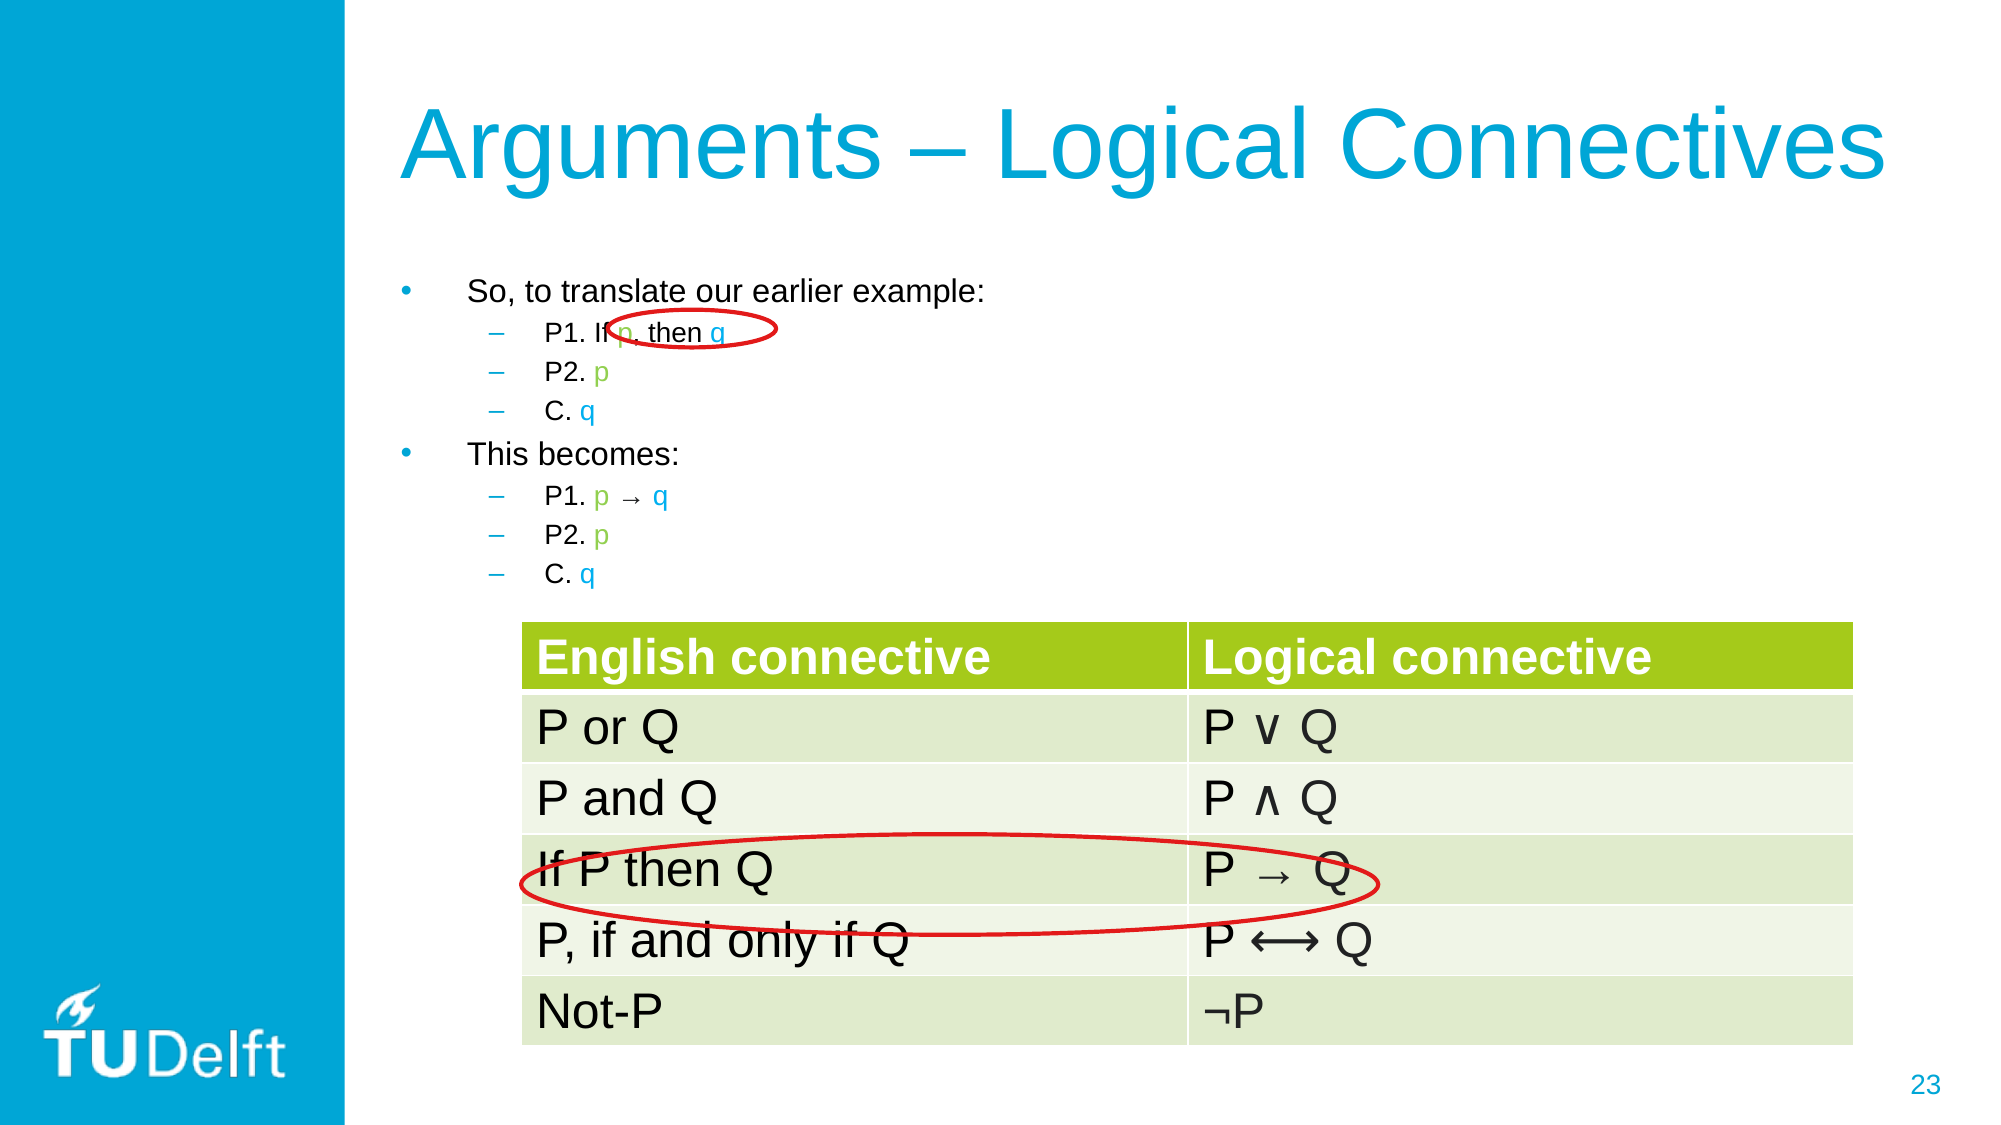

# Arguments – Logical Connectives
So, to translate our earlier example:
P1. If p, then q
P2. p
C. q
This becomes:
P1. p → q
P2. p
C. q

| English connective | Logical connective |
| --- | --- |
| P or Q | P ∨ Q |
| P and Q | P ∧ Q |
| If P then Q | P → Q |
| P, if and only if Q | P ⟷ Q |
| Not-P | ¬P |